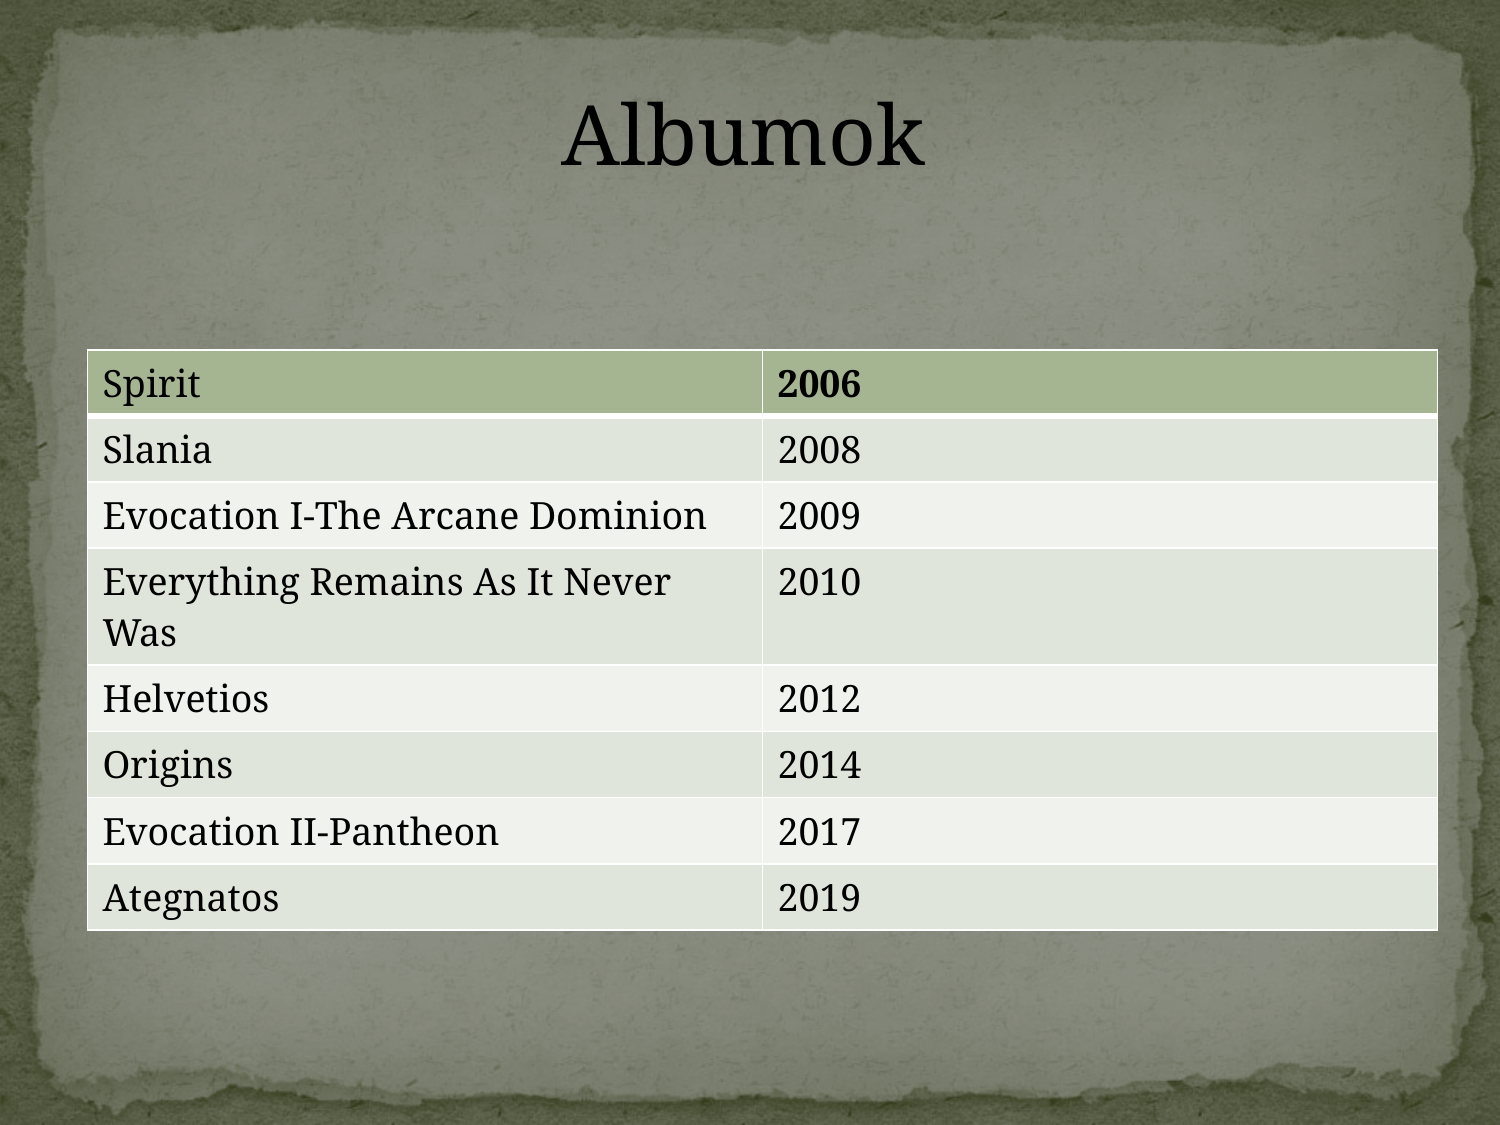

#
Albumok
| Spirit | 2006 |
| --- | --- |
| Slania | 2008 |
| Evocation I-The Arcane Dominion | 2009 |
| Everything Remains As It Never Was | 2010 |
| Helvetios | 2012 |
| Origins | 2014 |
| Evocation II-Pantheon | 2017 |
| Ategnatos | 2019 |